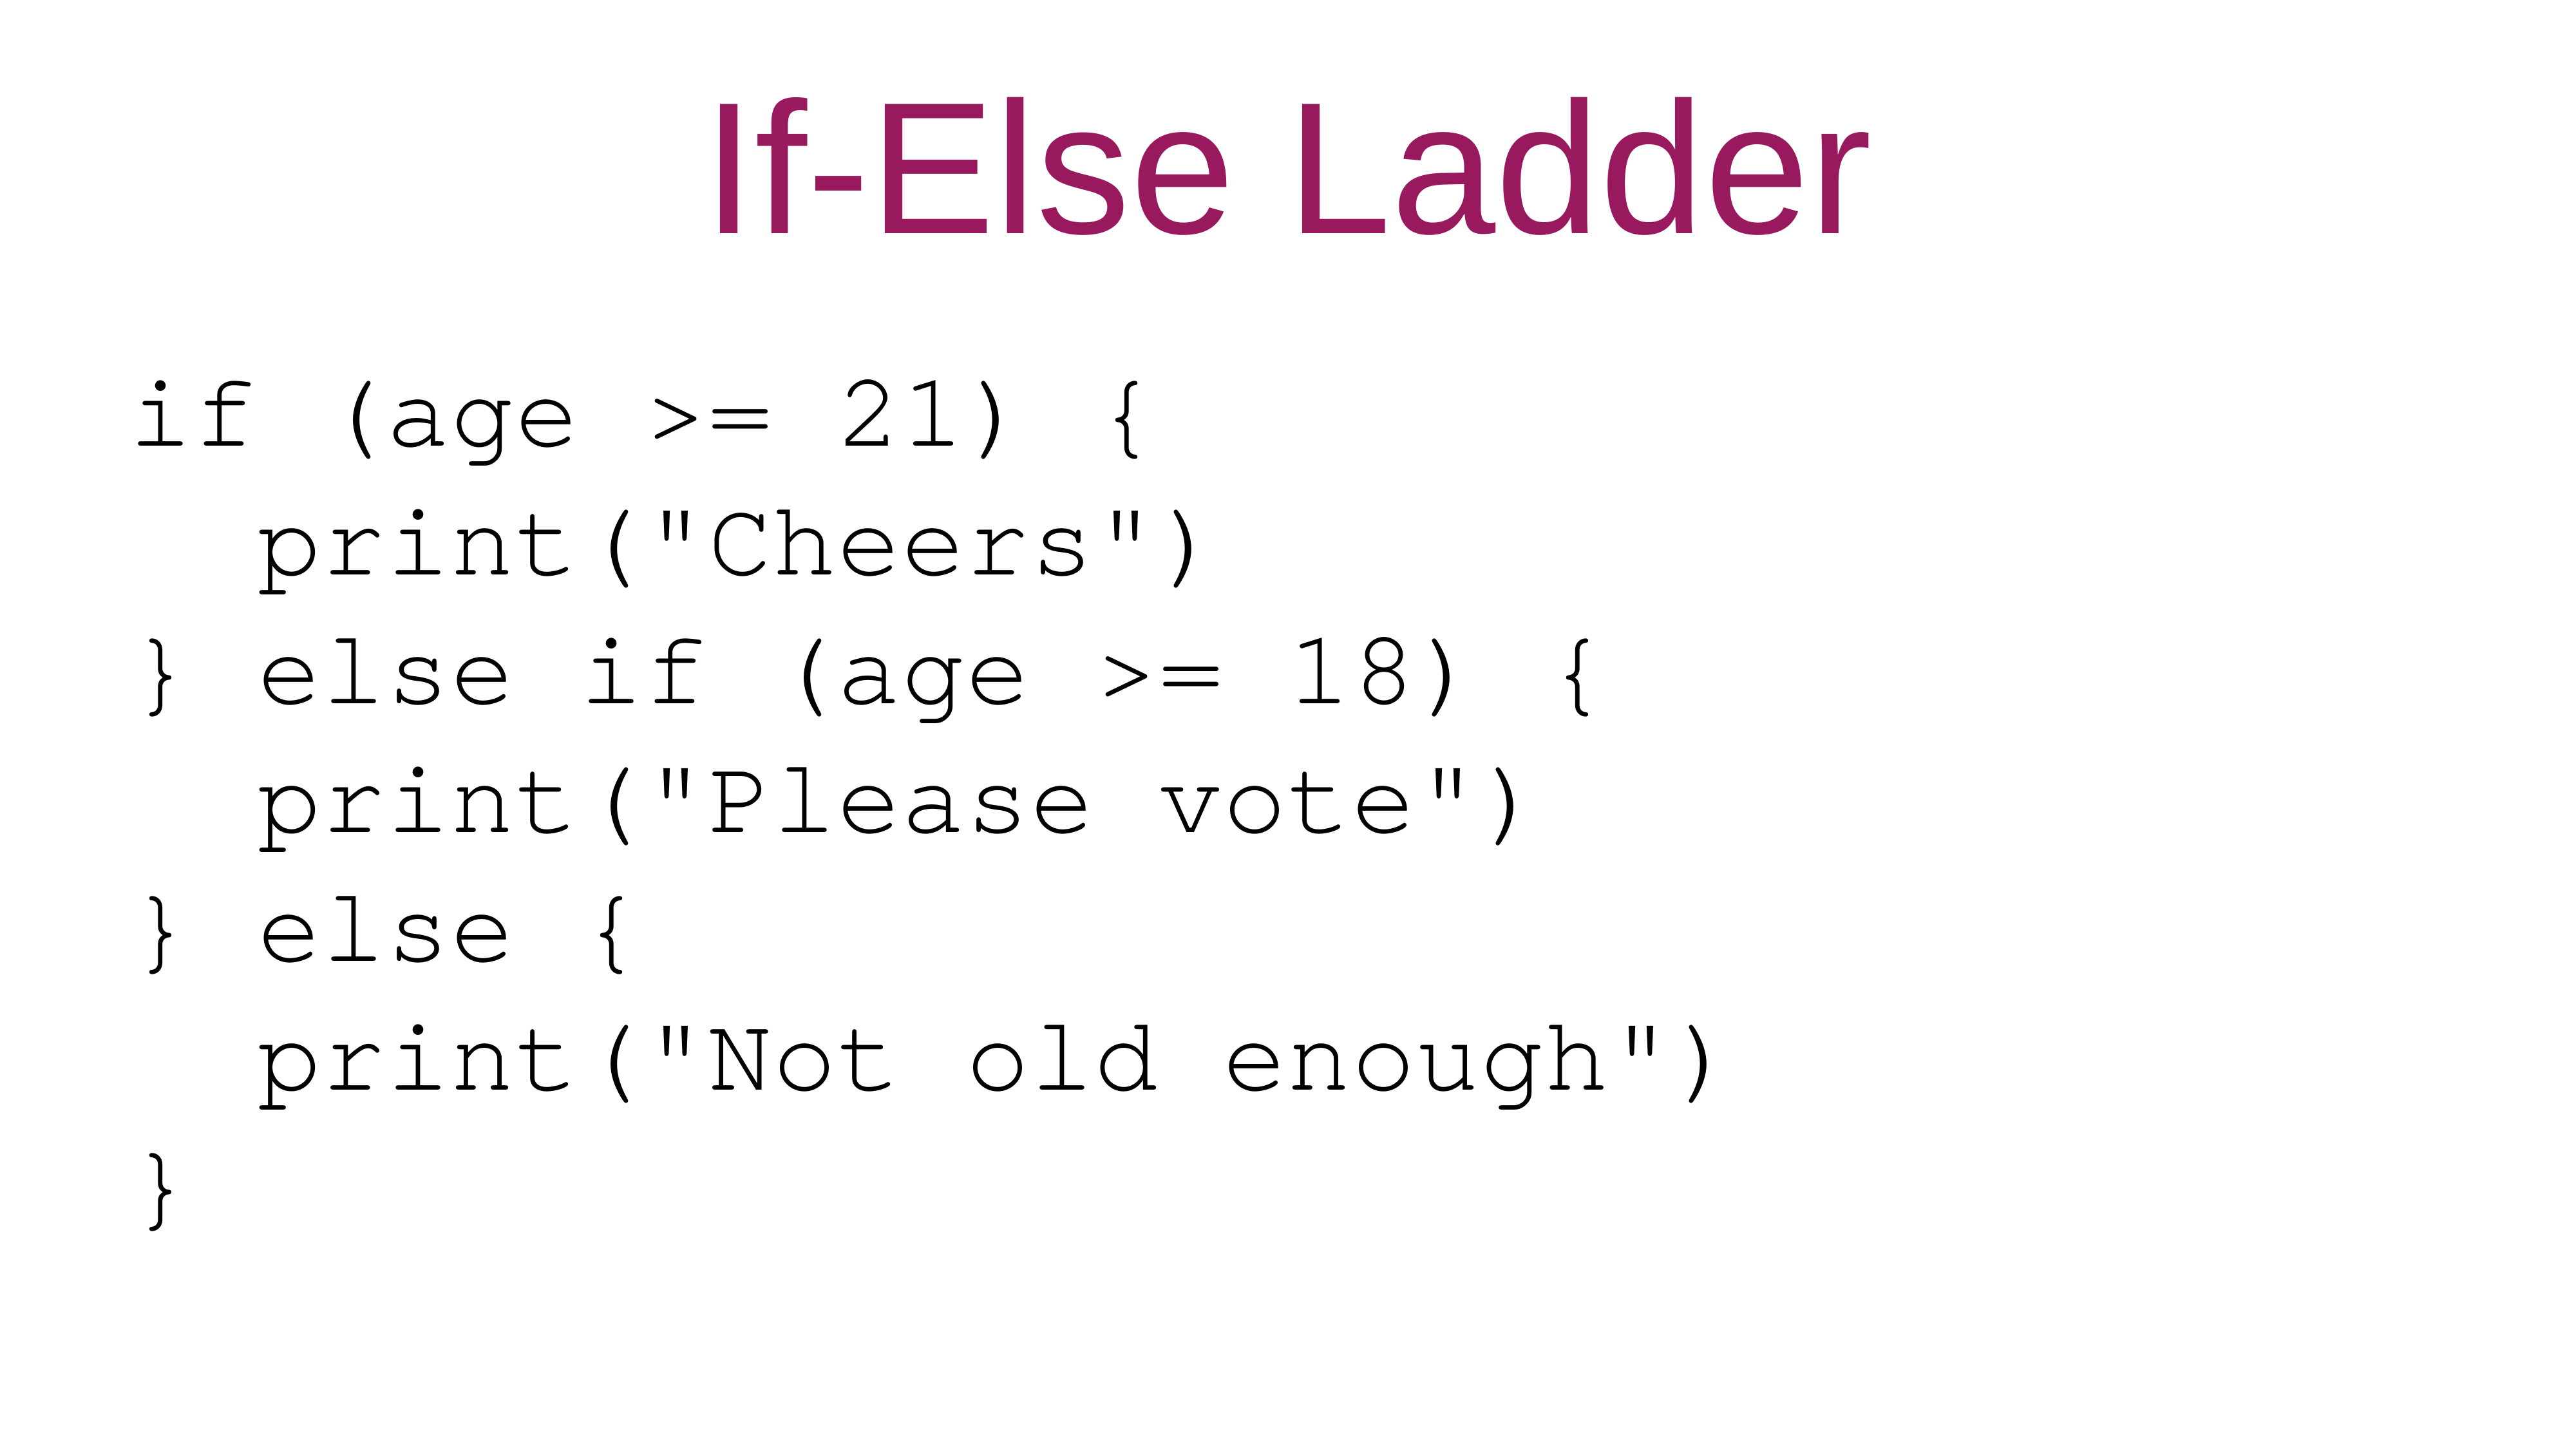

If-Else Ladder
if (age >= 21) {
  print("Cheers")
} else if (age >= 18) {
  print("Please vote")
} else {
  print("Not old enough")
}